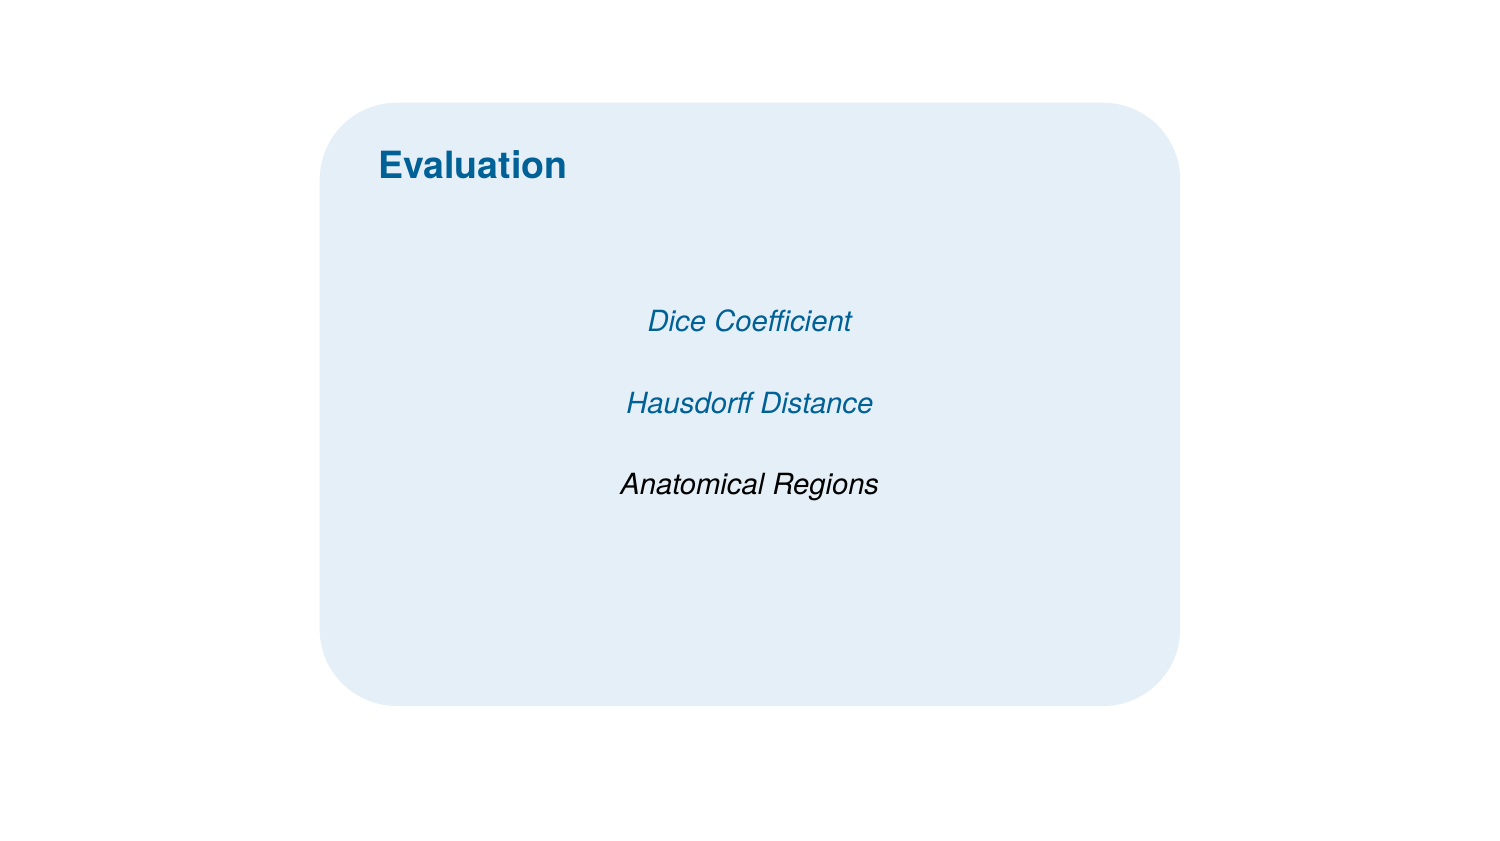

METHODS

Data

Model

Evaluation
Dice Coefficient
Hausdorff Distance
Anatomical Regions